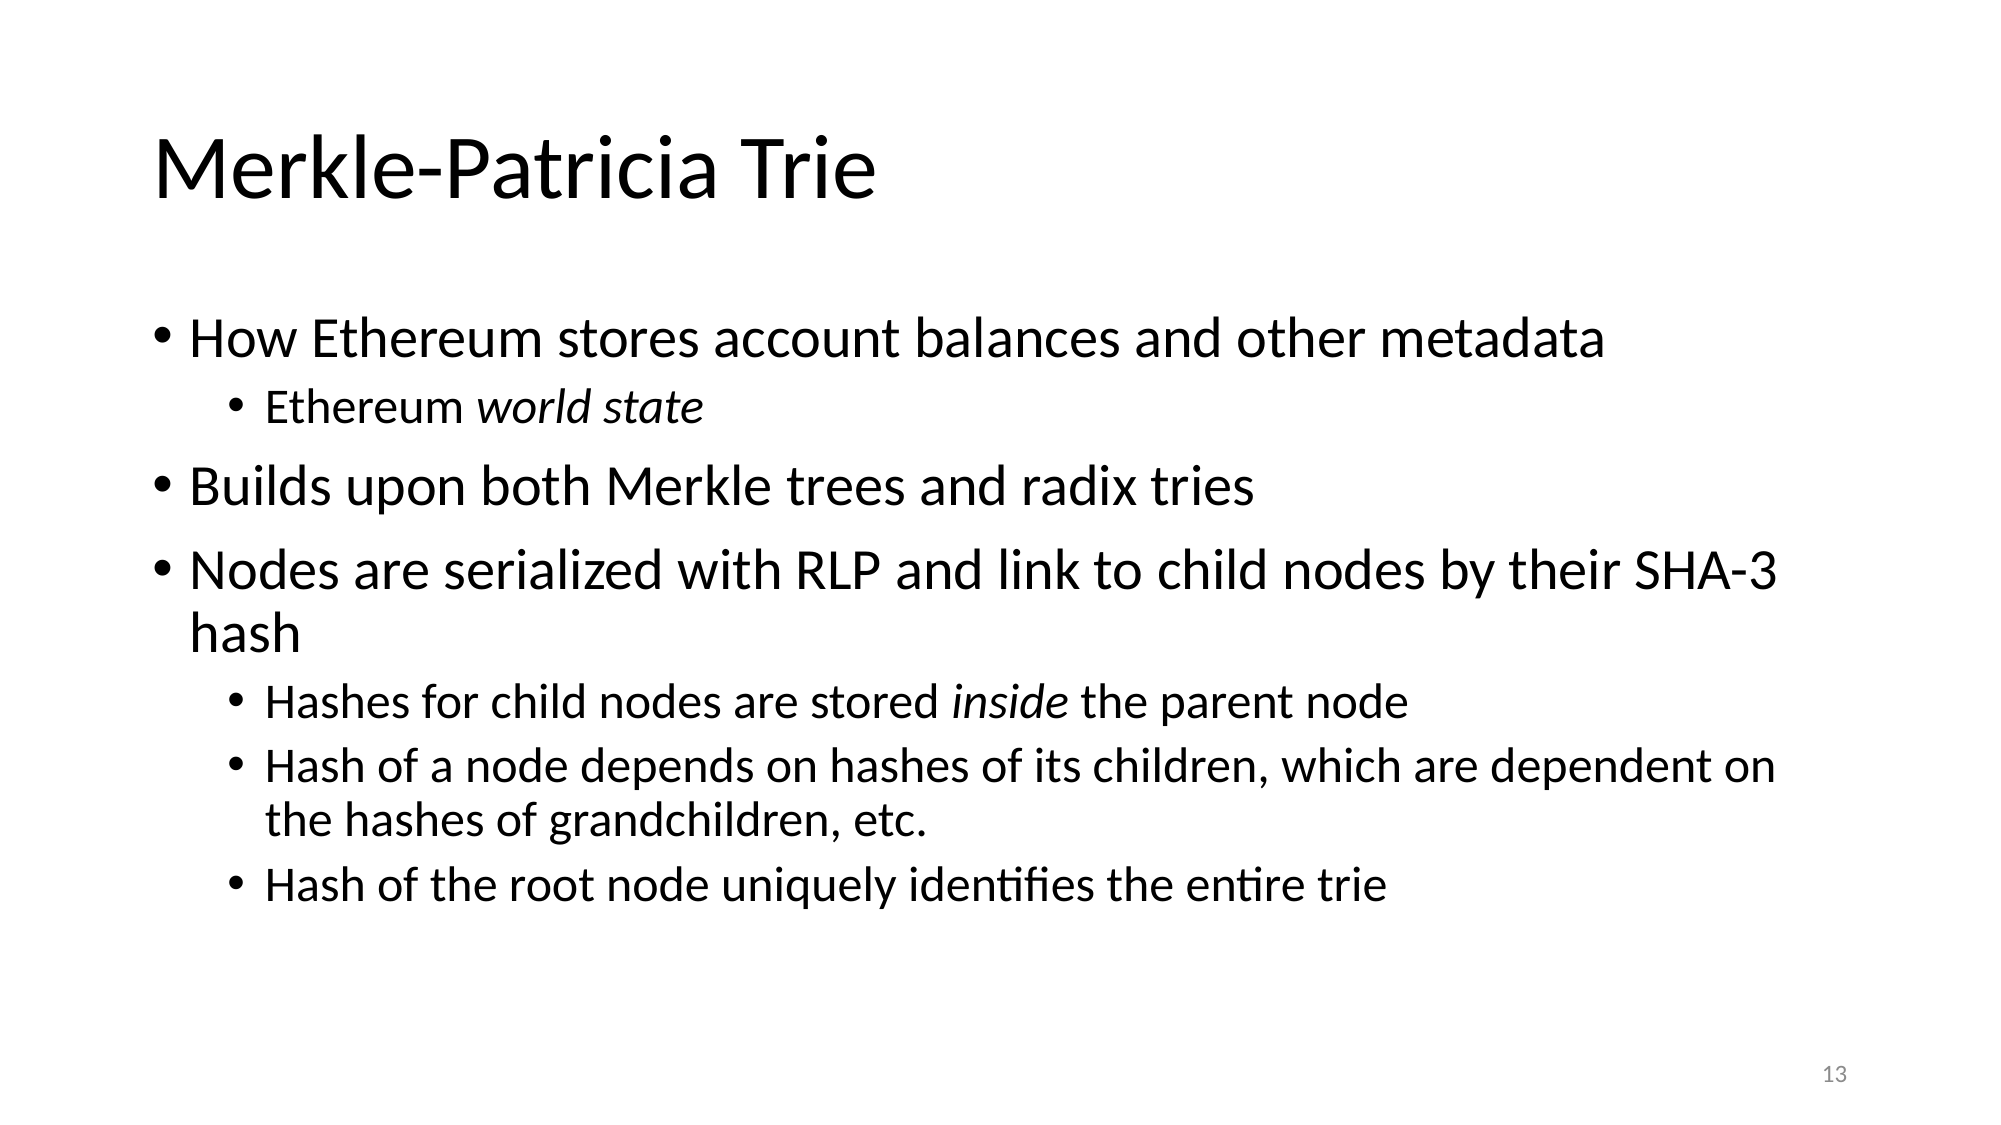

# Merkle-Patricia Trie
How Ethereum stores account balances and other metadata
Ethereum world state
Builds upon both Merkle trees and radix tries
Nodes are serialized with RLP and link to child nodes by their SHA-3 hash
Hashes for child nodes are stored inside the parent node
Hash of a node depends on hashes of its children, which are dependent on the hashes of grandchildren, etc.
Hash of the root node uniquely identifies the entire trie
13